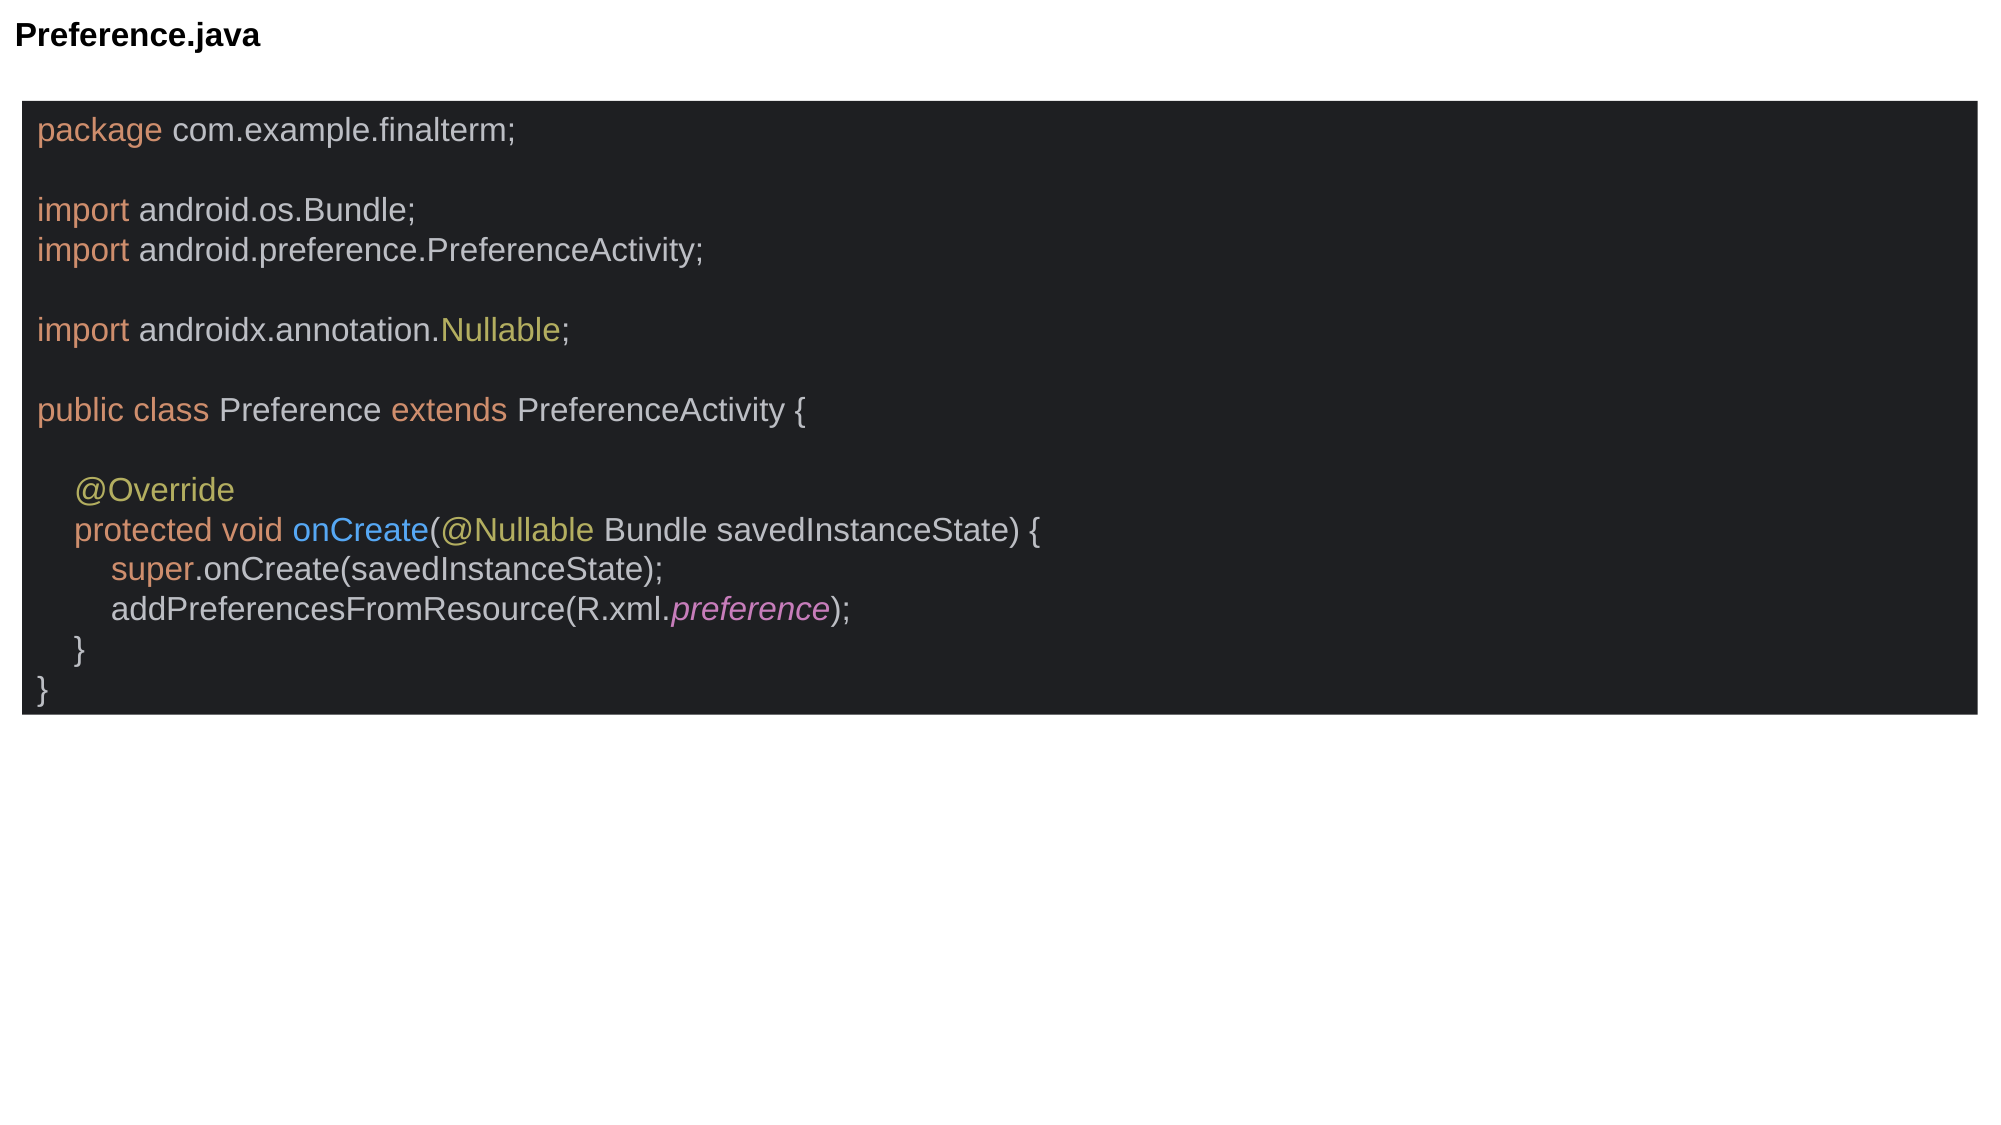

Preference.java
package com.example.finalterm;
import android.os.Bundle;
import android.preference.PreferenceActivity;
import androidx.annotation.Nullable;
public class Preference extends PreferenceActivity {
    @Override
    protected void onCreate(@Nullable Bundle savedInstanceState) {
        super.onCreate(savedInstanceState);
        addPreferencesFromResource(R.xml.preference);
    }
}